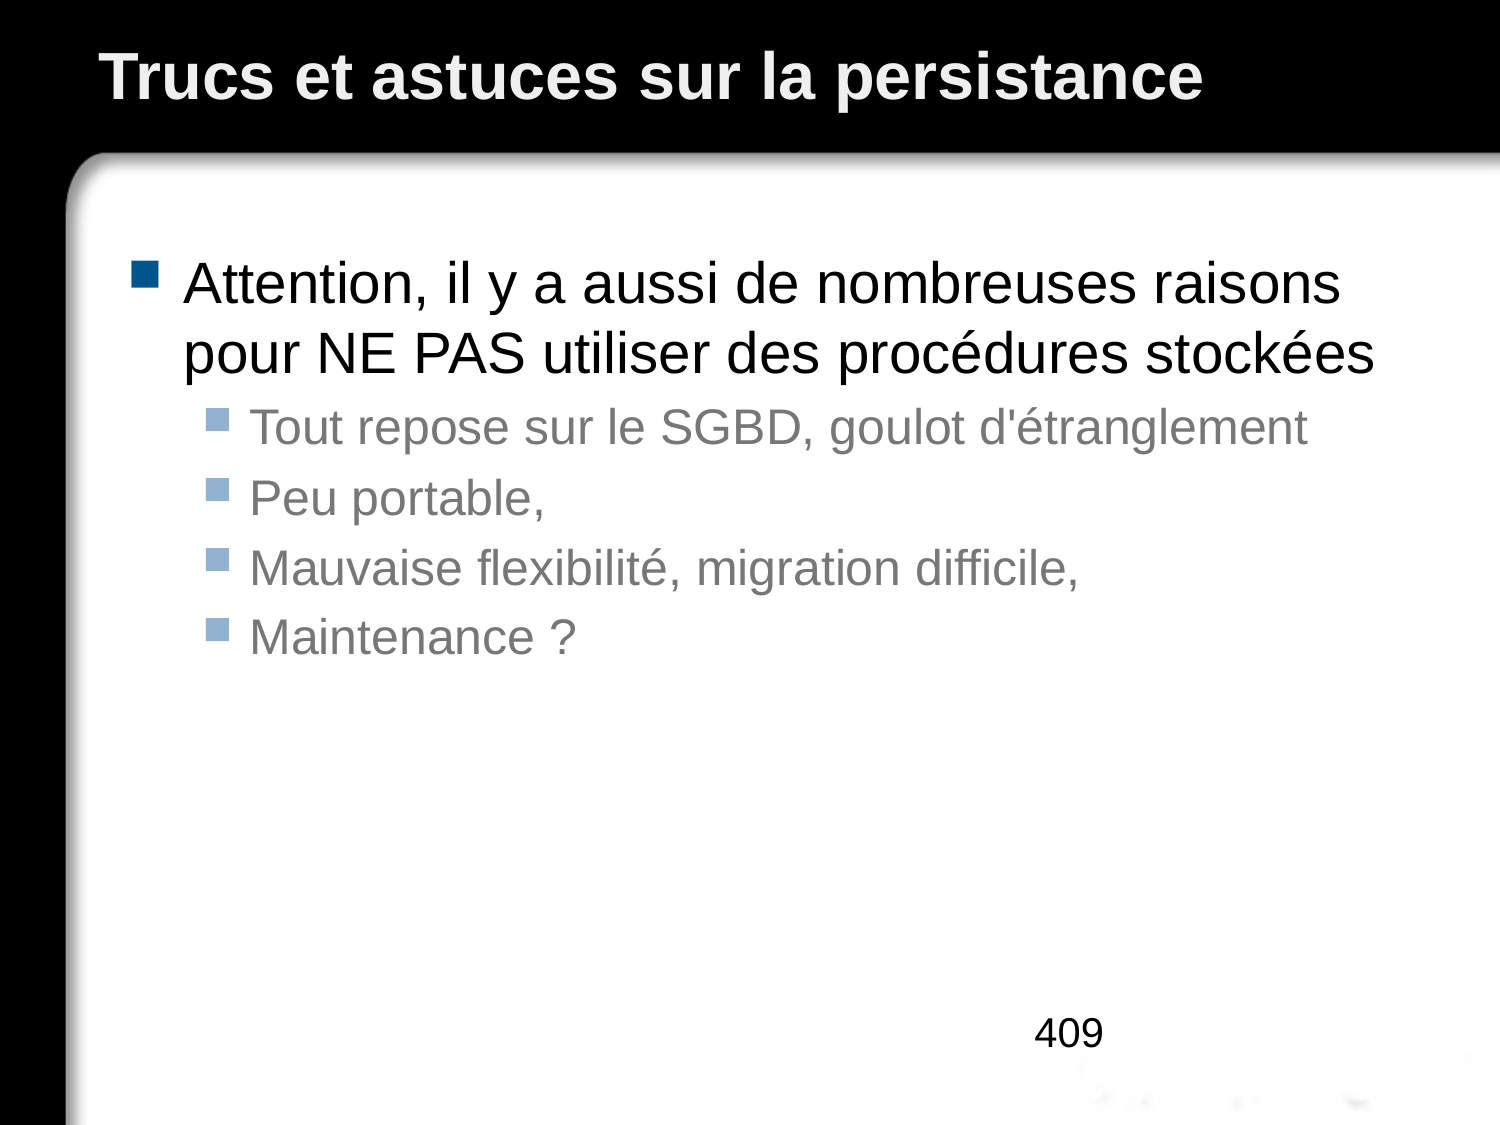

# Trucs et astuces sur la persistance
Attention, il y a aussi de nombreuses raisons pour NE PAS utiliser des procédures stockées
Tout repose sur le SGBD, goulot d'étranglement
Peu portable,
Mauvaise flexibilité, migration difficile,
Maintenance ?